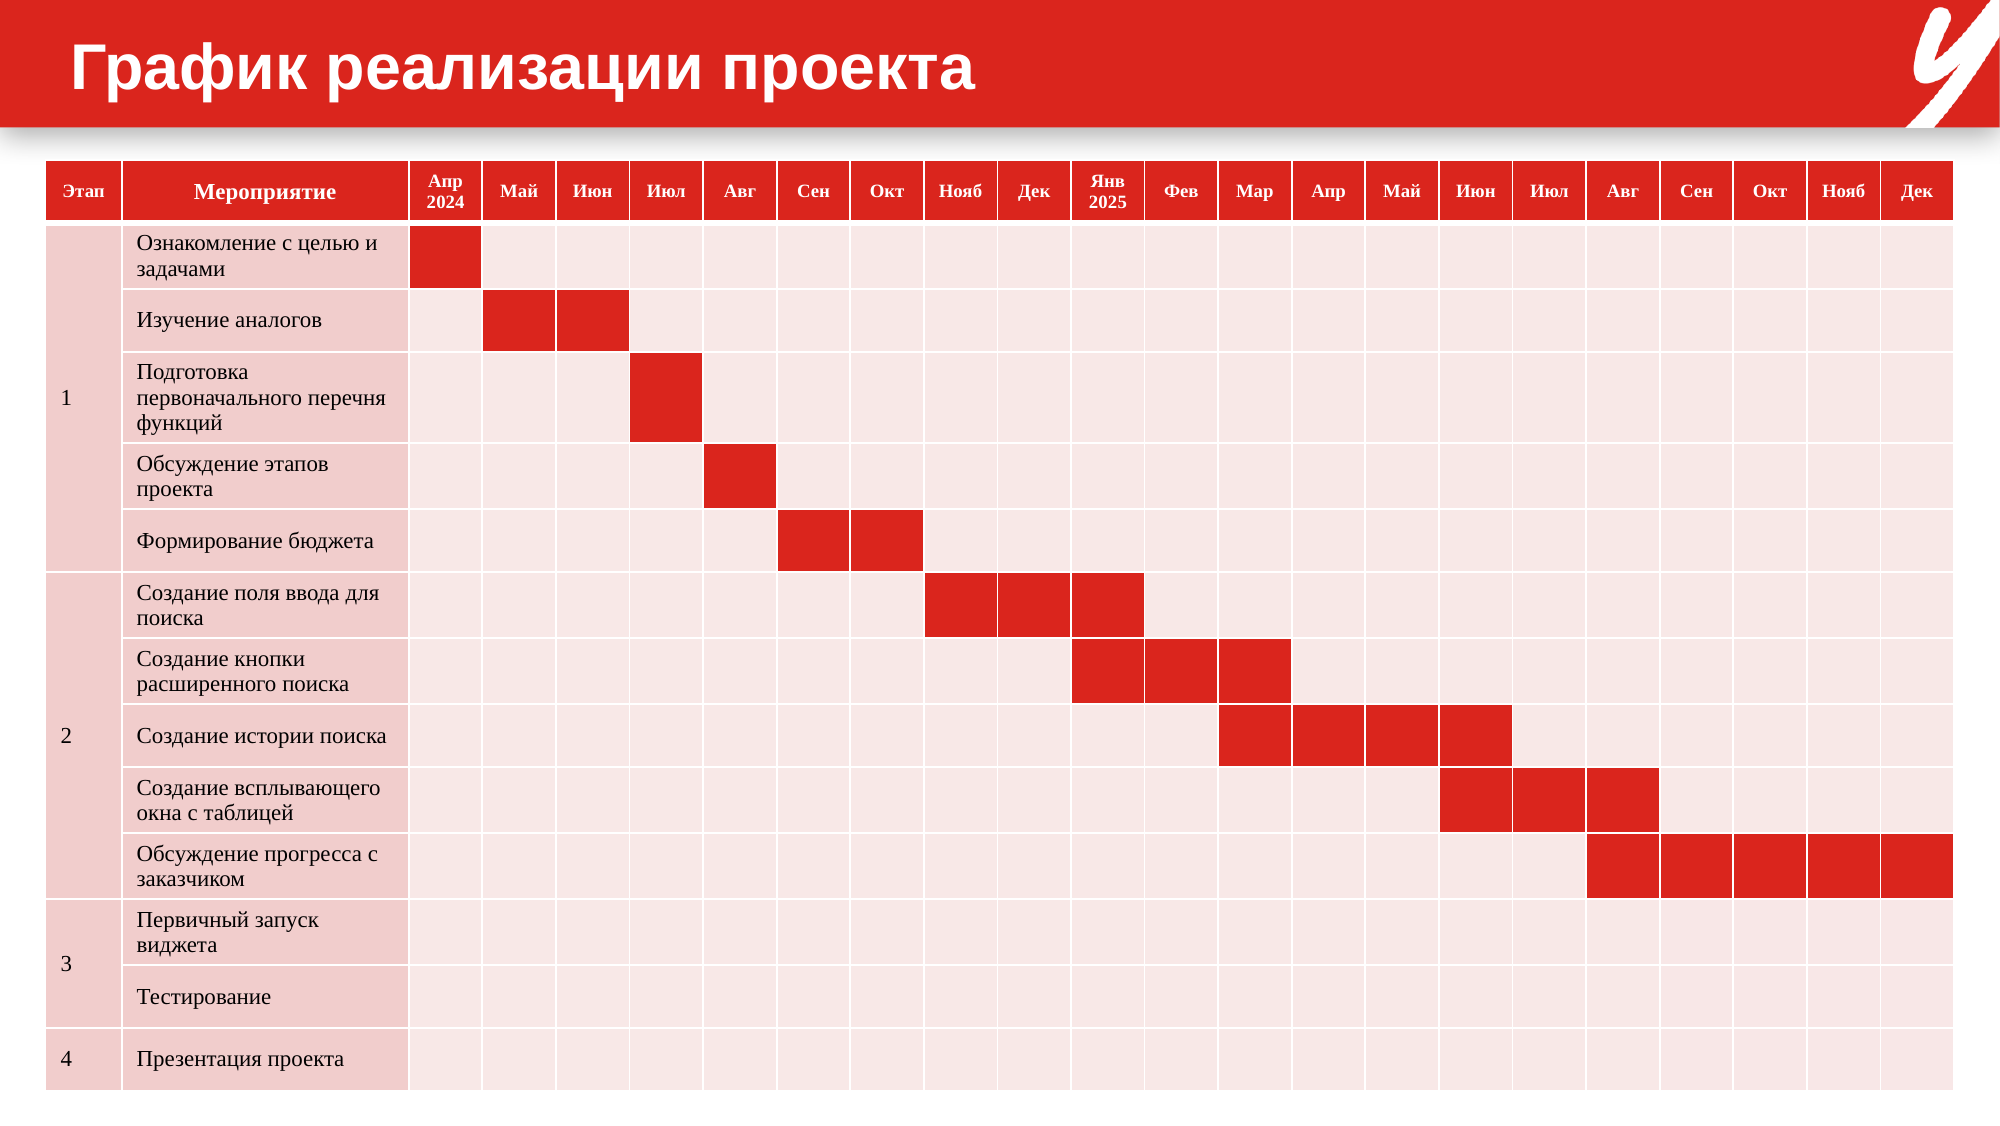

# График реализации проекта
| Этап | Мероприятие | Апр 2024 | Май | Июн | Июл | Авг | Сен | Окт | Нояб | Дек | Янв 2025 | Фев | Мар | Апр | Май | Июн | Июл | Авг | Сен | Окт | Нояб | Дек |
| --- | --- | --- | --- | --- | --- | --- | --- | --- | --- | --- | --- | --- | --- | --- | --- | --- | --- | --- | --- | --- | --- | --- |
| 1 | Ознакомление с целью и задачами |  |  |  |  |  |  |  |  |  |  |  |  |  |  |  |  |  |  |  |  |  |
|  | Изучение аналогов |  |  |  |  |  |  |  |  |  |  |  |  |  |  |  |  |  |  |  |  |  |
|  | Подготовка первоначального перечня функций |  |  |  |  |  |  |  |  |  |  |  |  |  |  |  |  |  |  |  |  |  |
|  | Обсуждение этапов проекта |  |  |  |  |  |  |  |  |  |  |  |  |  |  |  |  |  |  |  |  |  |
|  | Формирование бюджета |  |  |  |  |  |  |  |  |  |  |  |  |  |  |  |  |  |  |  |  |  |
| 2 | Создание поля ввода для поиска |  |  |  |  |  |  |  |  |  |  |  |  |  |  |  |  |  |  |  |  |  |
|  | Создание кнопки расширенного поиска |  |  |  |  |  |  |  |  |  |  |  |  |  |  |  |  |  |  |  |  |  |
|  | Создание истории поиска |  |  |  |  |  |  |  |  |  |  |  |  |  |  |  |  |  |  |  |  |  |
|  | Создание всплывающего окна с таблицей |  |  |  |  |  |  |  |  |  |  |  |  |  |  |  |  |  |  |  |  |  |
|  | Обсуждение прогресса с заказчиком |  |  |  |  |  |  |  |  |  |  |  |  |  |  |  |  |  |  |  |  |  |
| 3 | Первичный запуск виджета |  |  |  |  |  |  |  |  |  |  |  |  |  |  |  |  |  |  |  |  |  |
|  | Тестирование |  |  |  |  |  |  |  |  |  |  |  |  |  |  |  |  |  |  |  |  |  |
| 4 | Презентация проекта |  |  |  |  |  |  |  |  |  |  |  |  |  |  |  |  |  |  |  |  |  |

6